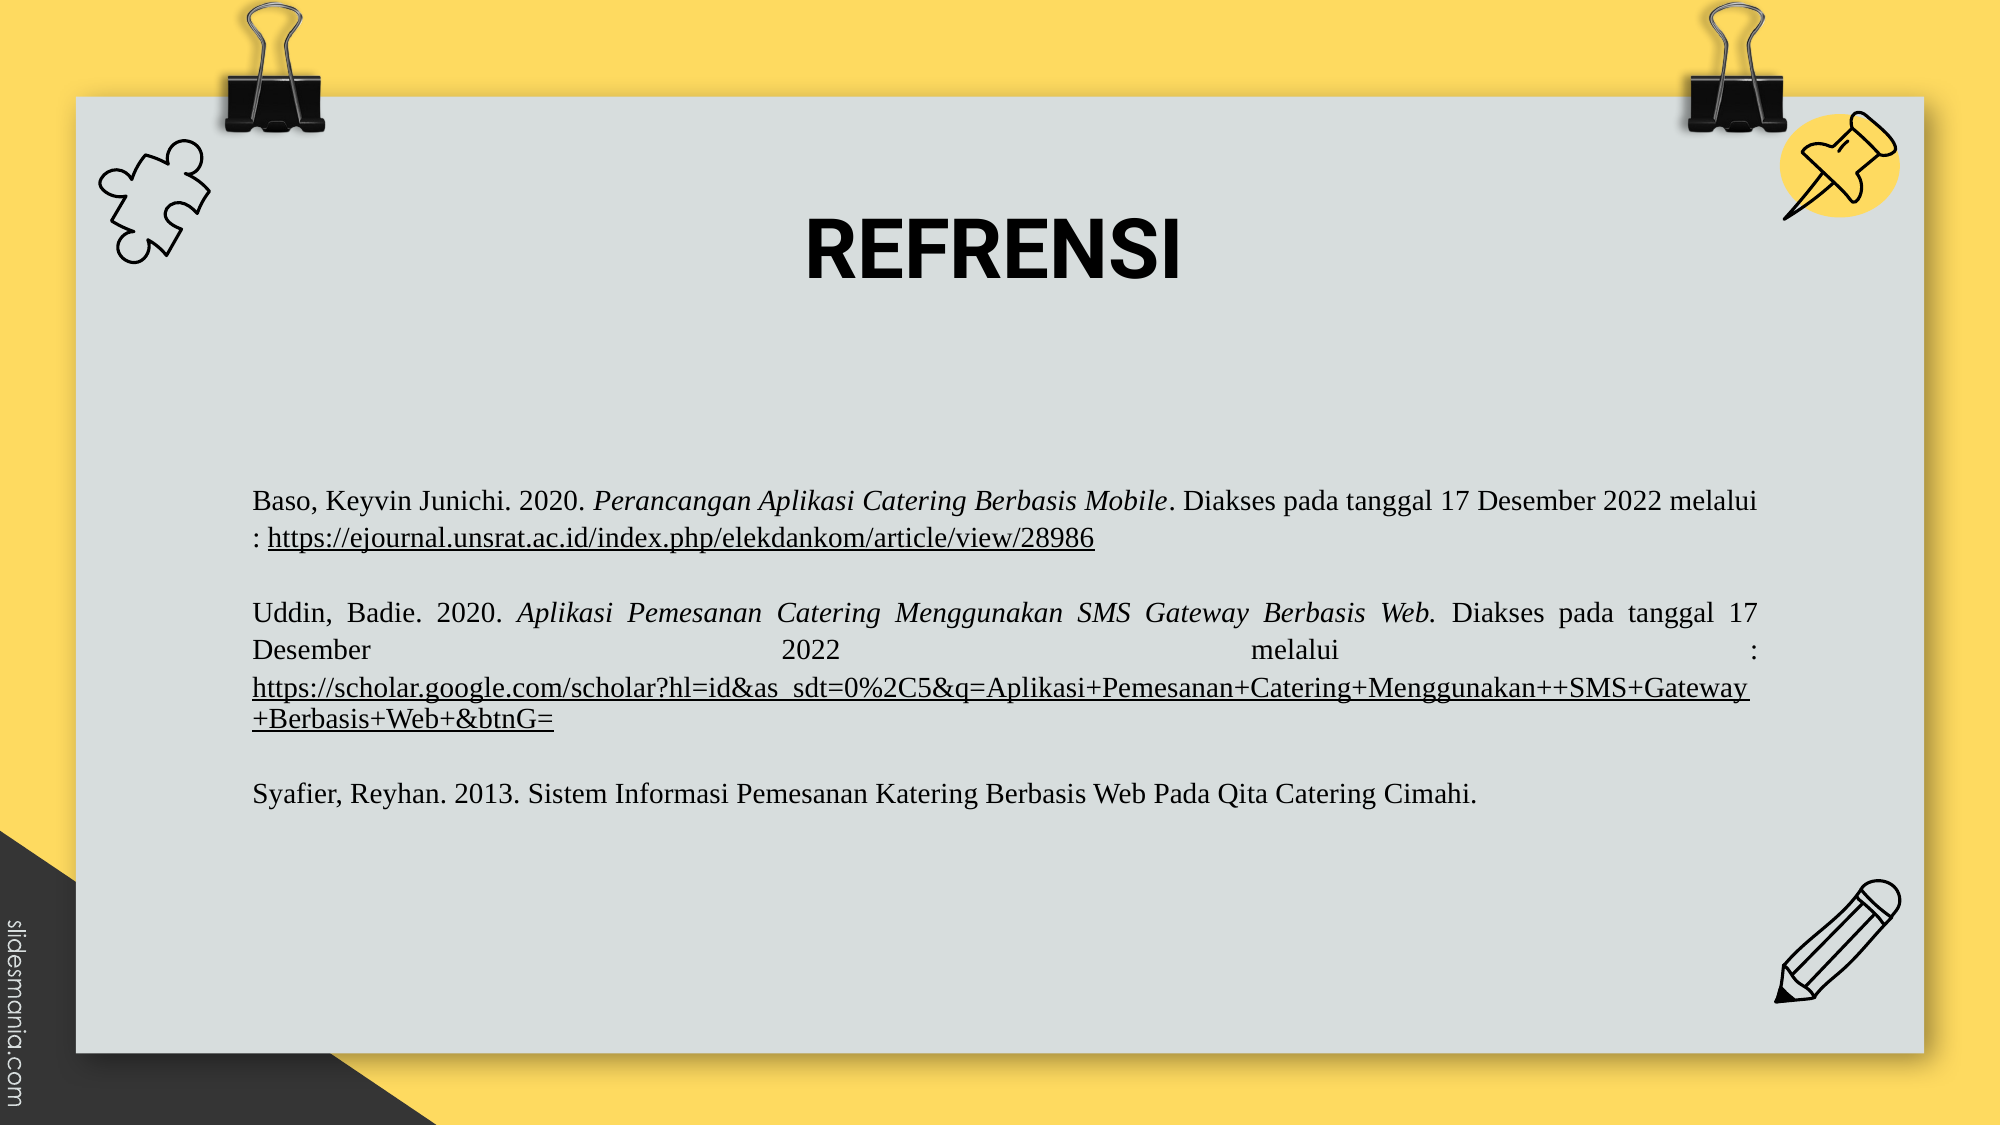

# REFRENSI
Baso, Keyvin Junichi. 2020. Perancangan Aplikasi Catering Berbasis Mobile. Diakses pada tanggal 17 Desember 2022 melalui : https://ejournal.unsrat.ac.id/index.php/elekdankom/article/view/28986

Uddin, Badie. 2020. Aplikasi Pemesanan Catering Menggunakan SMS Gateway Berbasis Web. Diakses pada tanggal 17 Desember 2022 melalui : https://scholar.google.com/scholar?hl=id&as_sdt=0%2C5&q=Aplikasi+Pemesanan+Catering+Menggunakan++SMS+Gateway+Berbasis+Web+&btnG=

Syafier, Reyhan. 2013. Sistem Informasi Pemesanan Katering Berbasis Web Pada Qita Catering Cimahi.